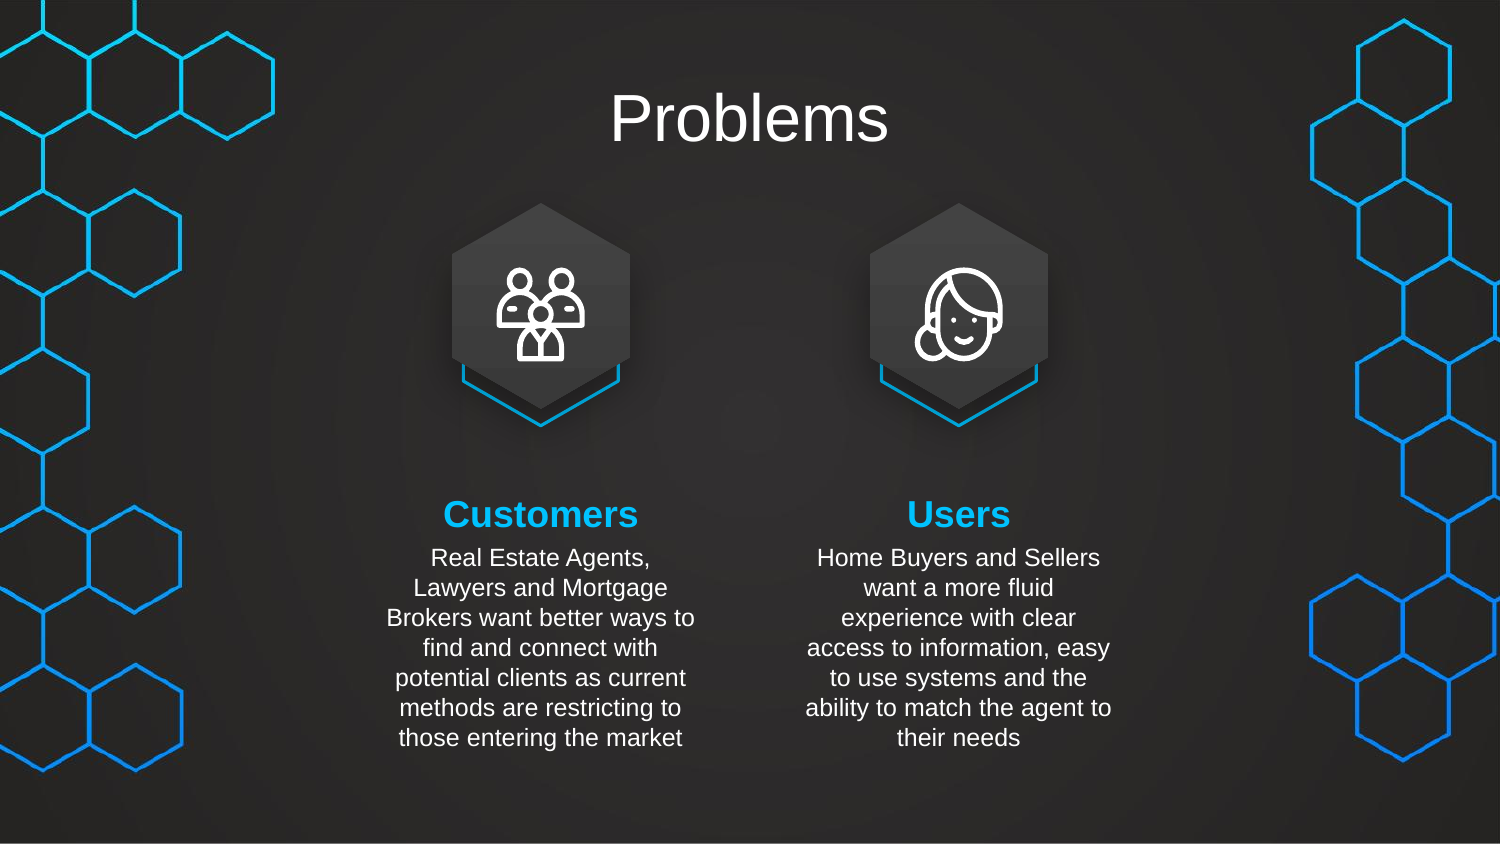

# Problems

Customers
Users
Real Estate Agents, Lawyers and Mortgage Brokers want better ways to find and connect with potential clients as current methods are restricting to those entering the market
Home Buyers and Sellers want a more fluid experience with clear access to information, easy to use systems and the ability to match the agent to their needs